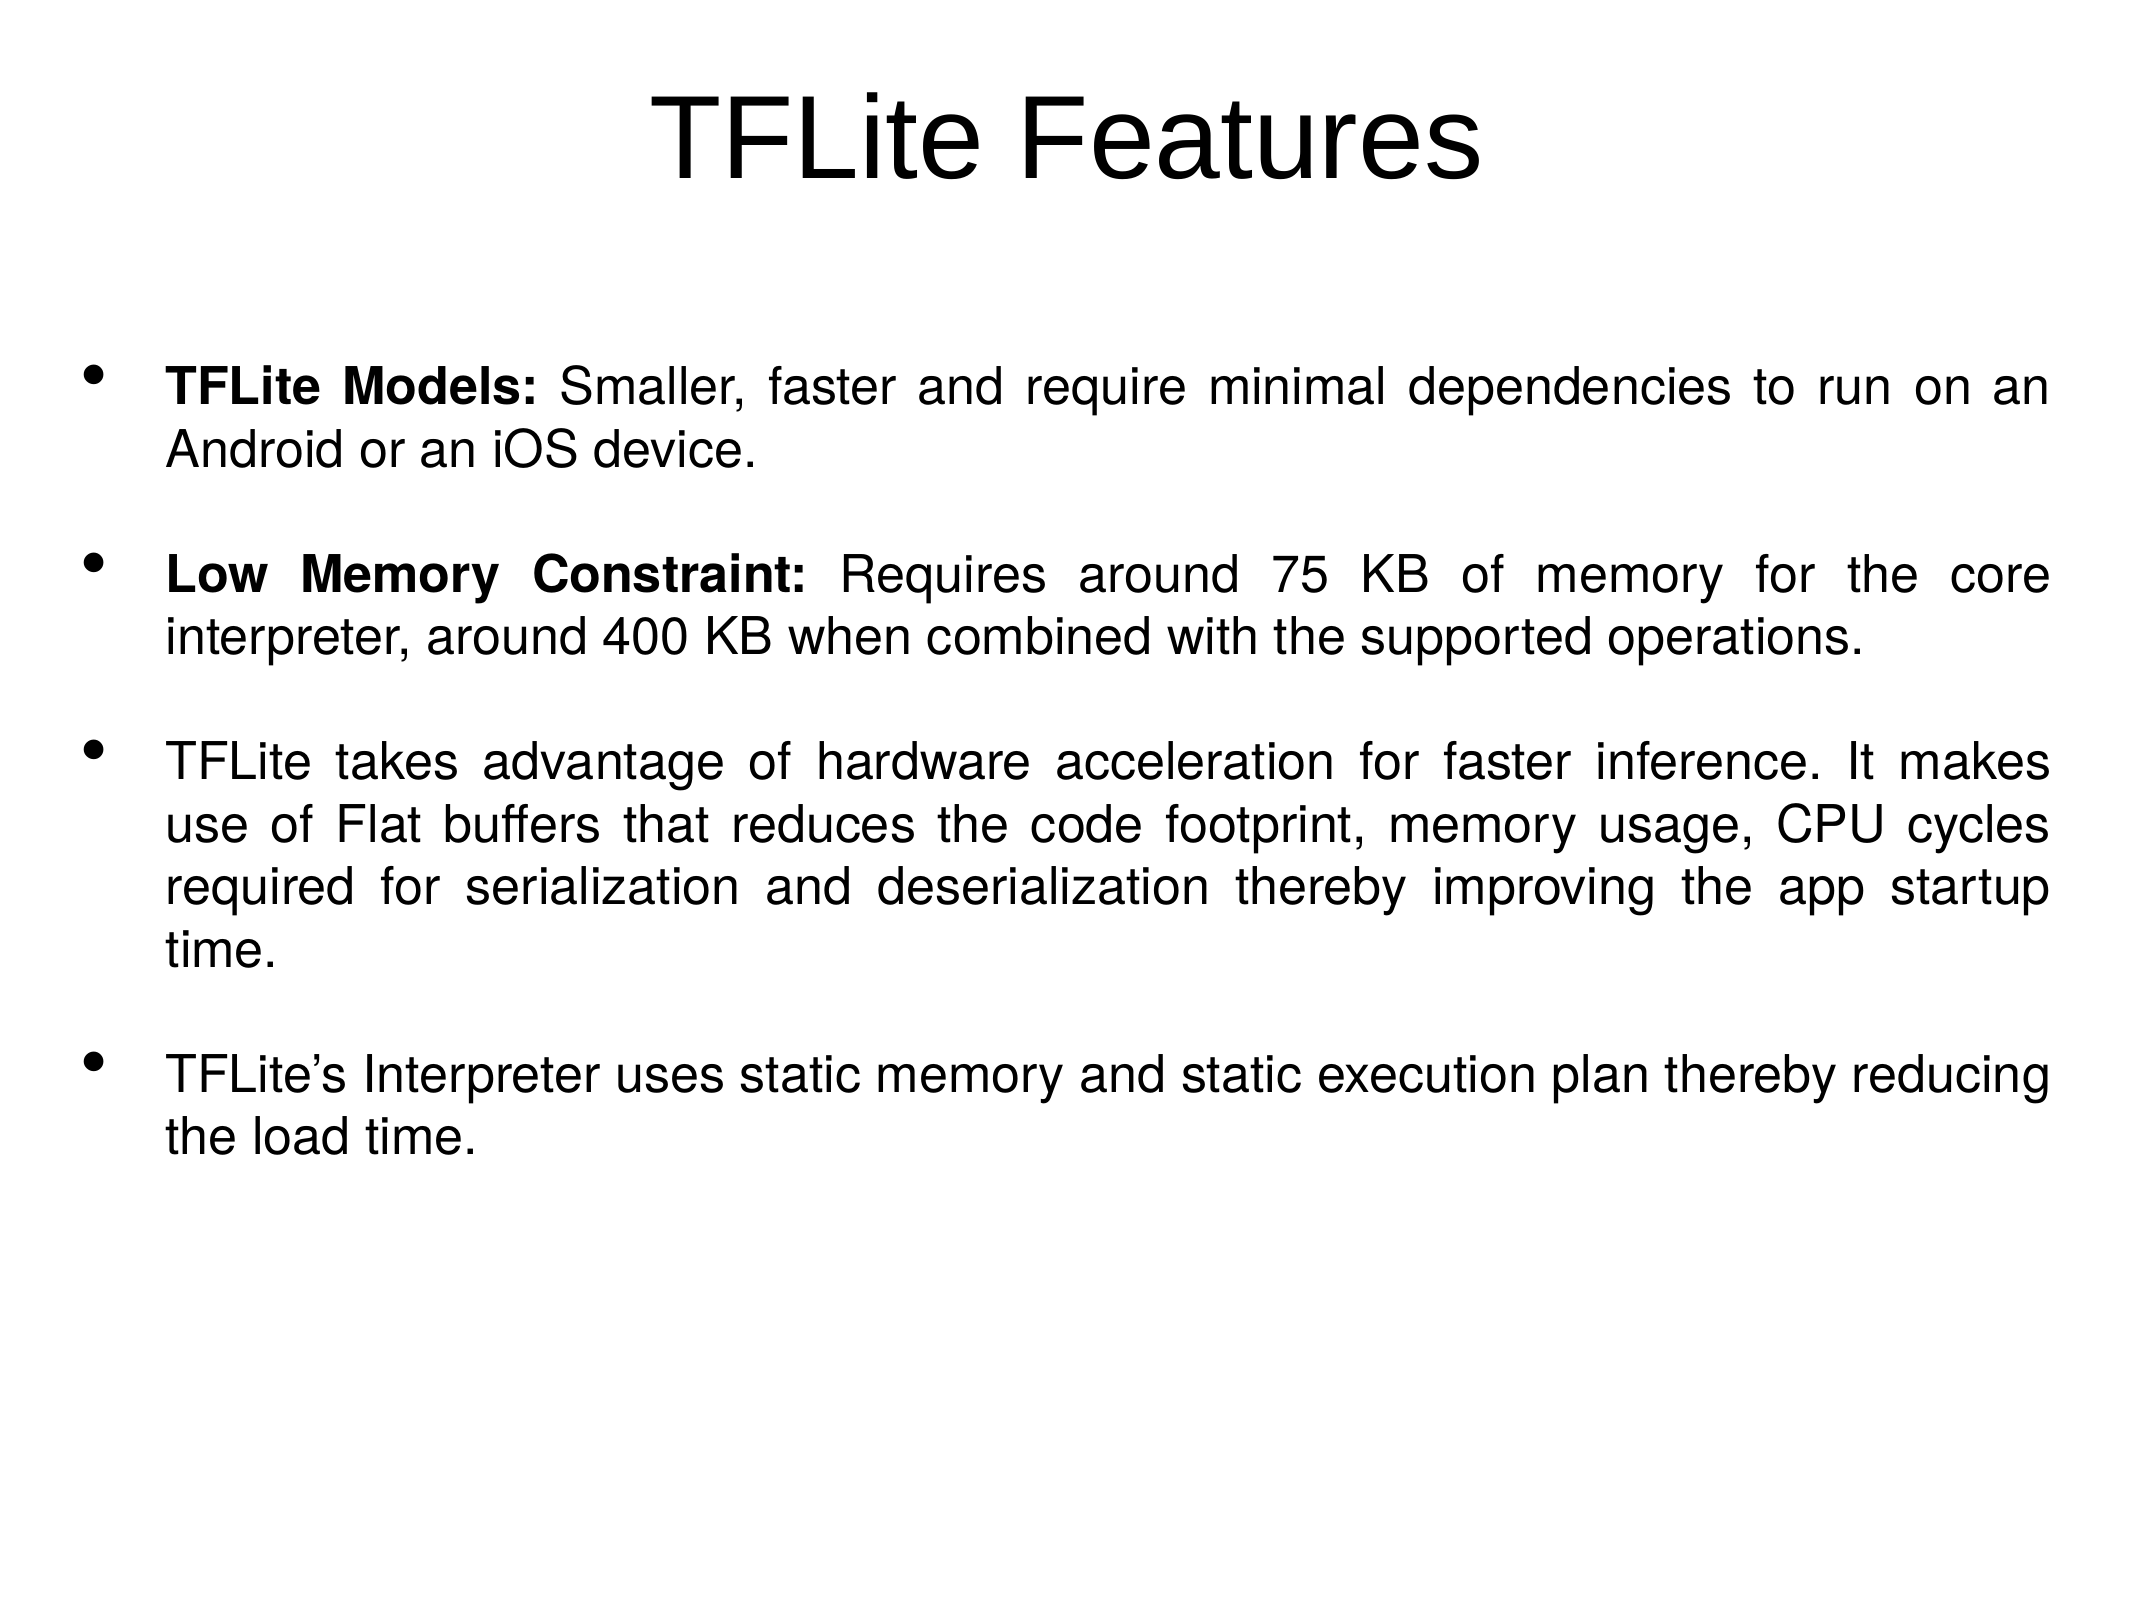

# TFLite Features
TFLite Models: Smaller, faster and require minimal dependencies to run on an Android or an iOS device.

Low Memory Constraint: Requires around 75 KB of memory for the core interpreter, around 400 KB when combined with the supported operations.

TFLite takes advantage of hardware acceleration for faster inference. It makes use of Flat buffers that reduces the code footprint, memory usage, CPU cycles required for serialization and deserialization thereby improving the app startup time.

TFLite’s Interpreter uses static memory and static execution plan thereby reducing the load time.